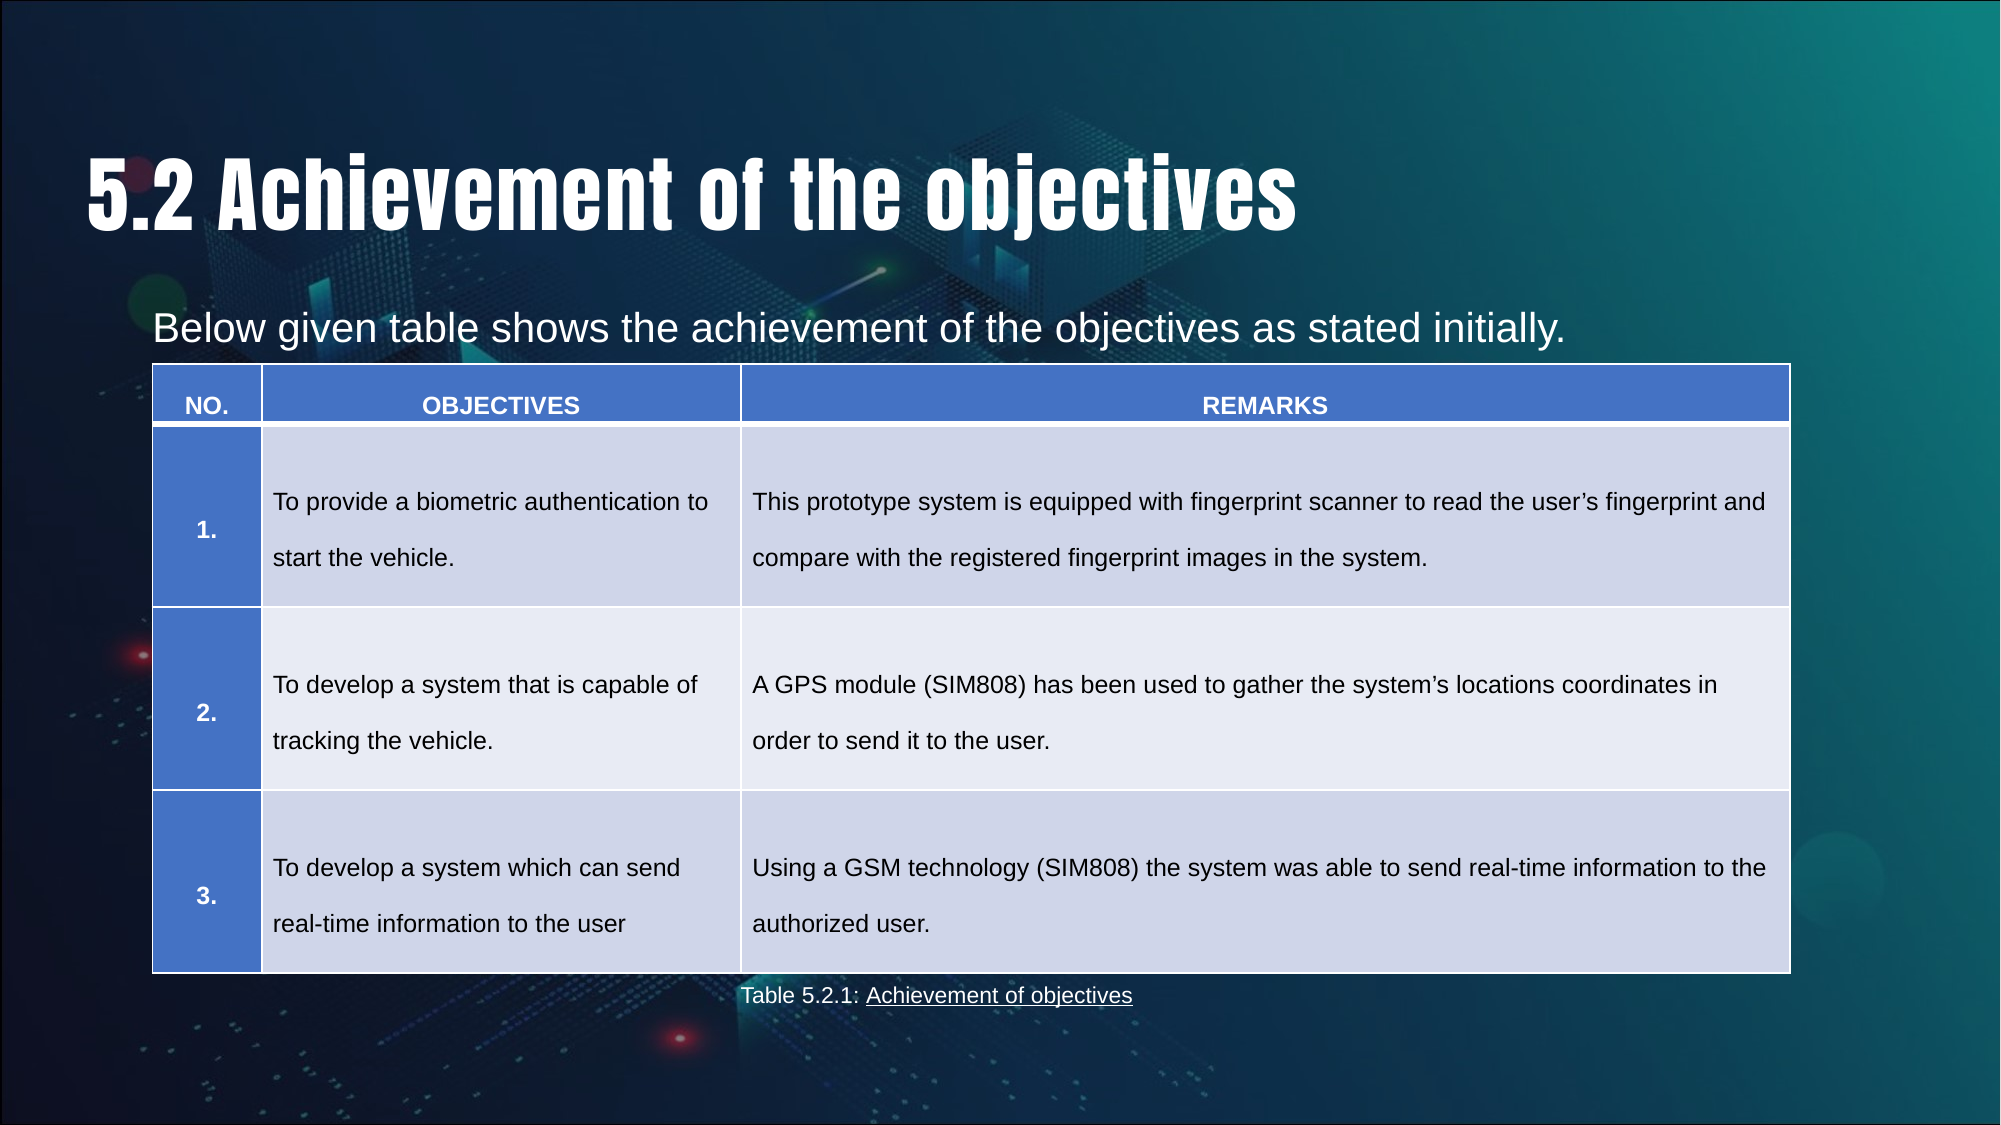

# 5.2 Achievement of the objectives
Below given table shows the achievement of the objectives as stated initially.
| NO. | OBJECTIVES | REMARKS |
| --- | --- | --- |
| 1. | To provide a biometric authentication to start the vehicle. | This prototype system is equipped with fingerprint scanner to read the user’s fingerprint and compare with the registered fingerprint images in the system. |
| 2. | To develop a system that is capable of tracking the vehicle. | A GPS module (SIM808) has been used to gather the system’s locations coordinates in order to send it to the user. |
| 3. | To develop a system which can send real-time information to the user | Using a GSM technology (SIM808) the system was able to send real-time information to the authorized user. |
Table 5.2.1: Achievement of objectives